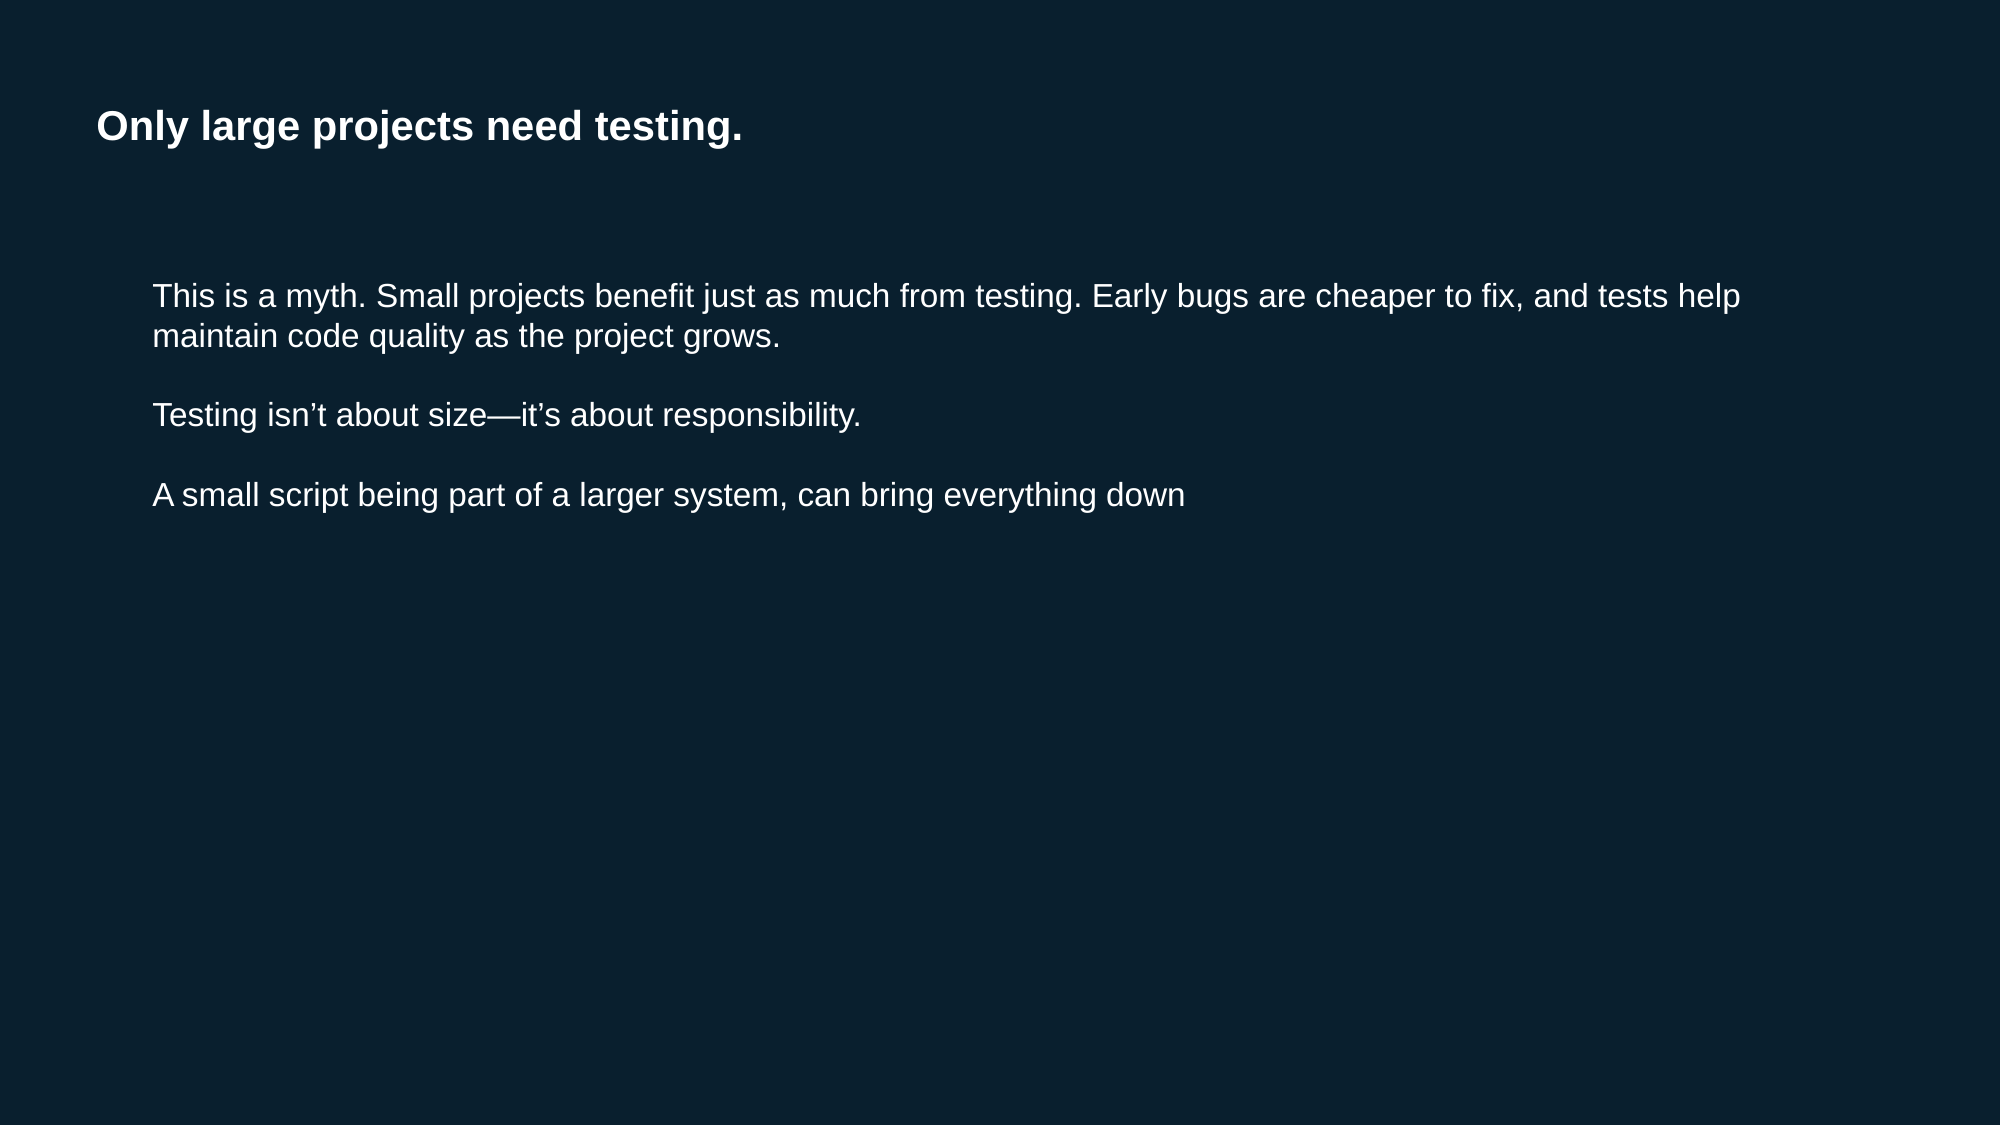

# Only large projects need testing.
This is a myth. Small projects benefit just as much from testing. Early bugs are cheaper to fix, and tests help maintain code quality as the project grows.
Testing isn’t about size—it’s about responsibility.
A small script being part of a larger system, can bring everything down